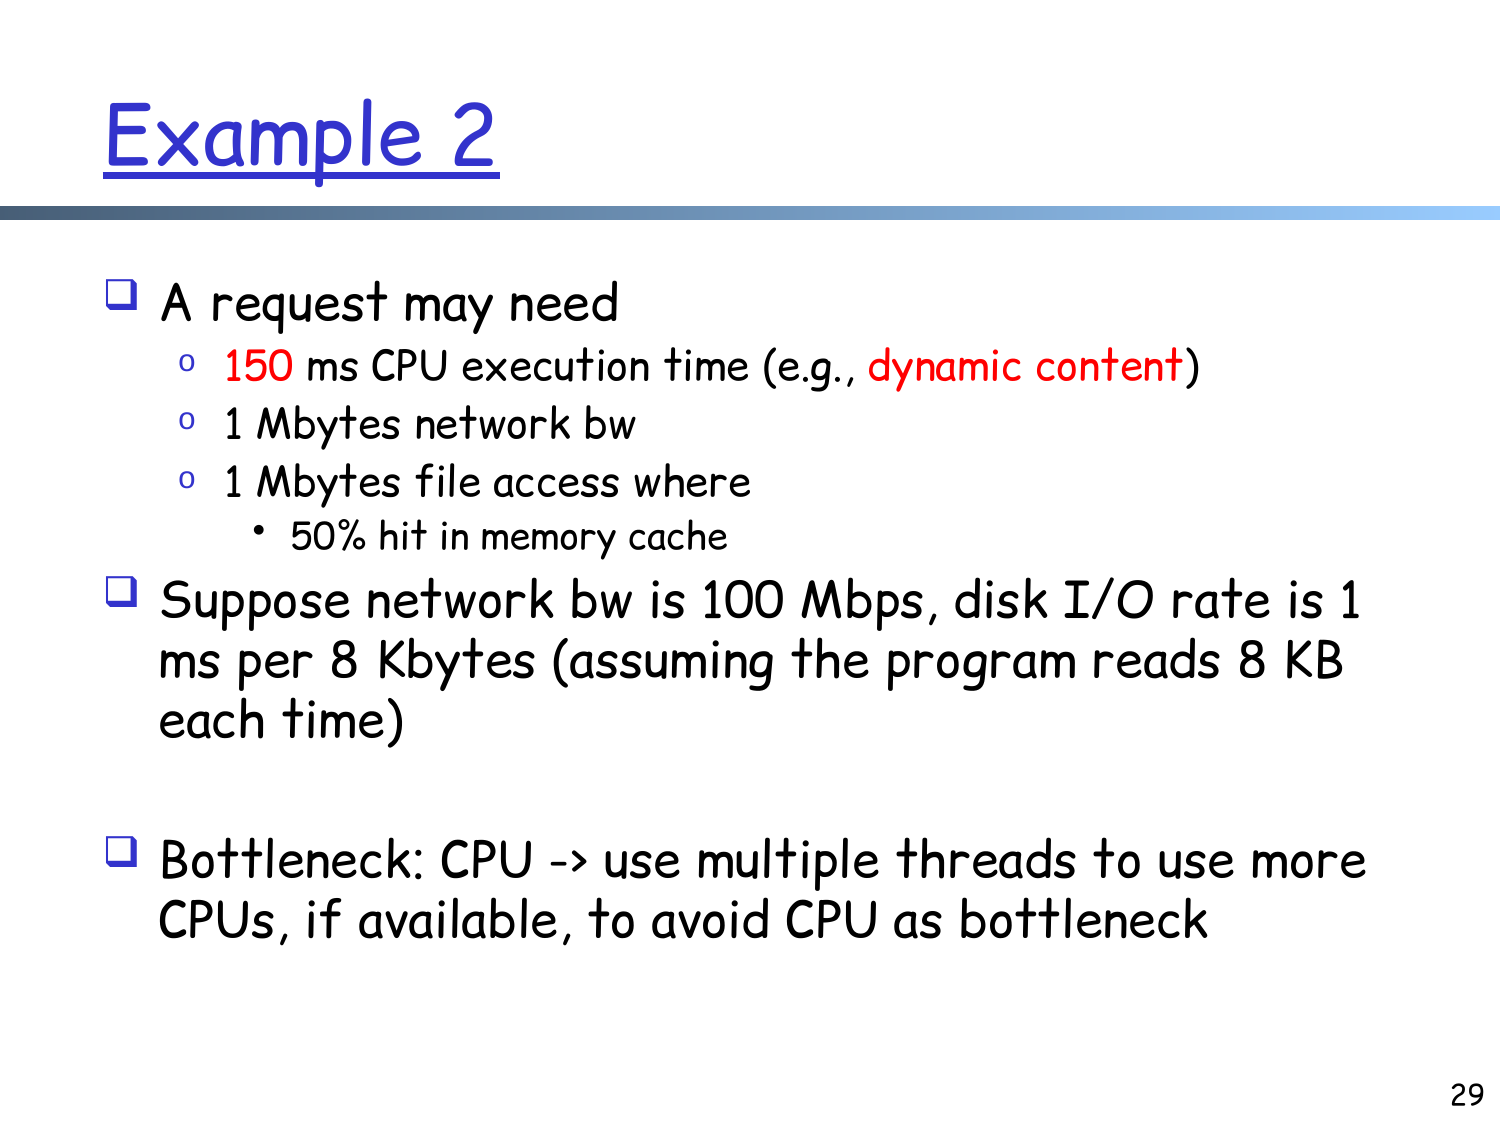

# Example 2
A request may need
150 ms CPU execution time (e.g., dynamic content)
1 Mbytes network bw
1 Mbytes file access where
50% hit in memory cache
Suppose network bw is 100 Mbps, disk I/O rate is 1 ms per 8 Kbytes (assuming the program reads 8 KB each time)

Bottleneck: CPU -> use multiple threads to use more CPUs, if available, to avoid CPU as bottleneck
29